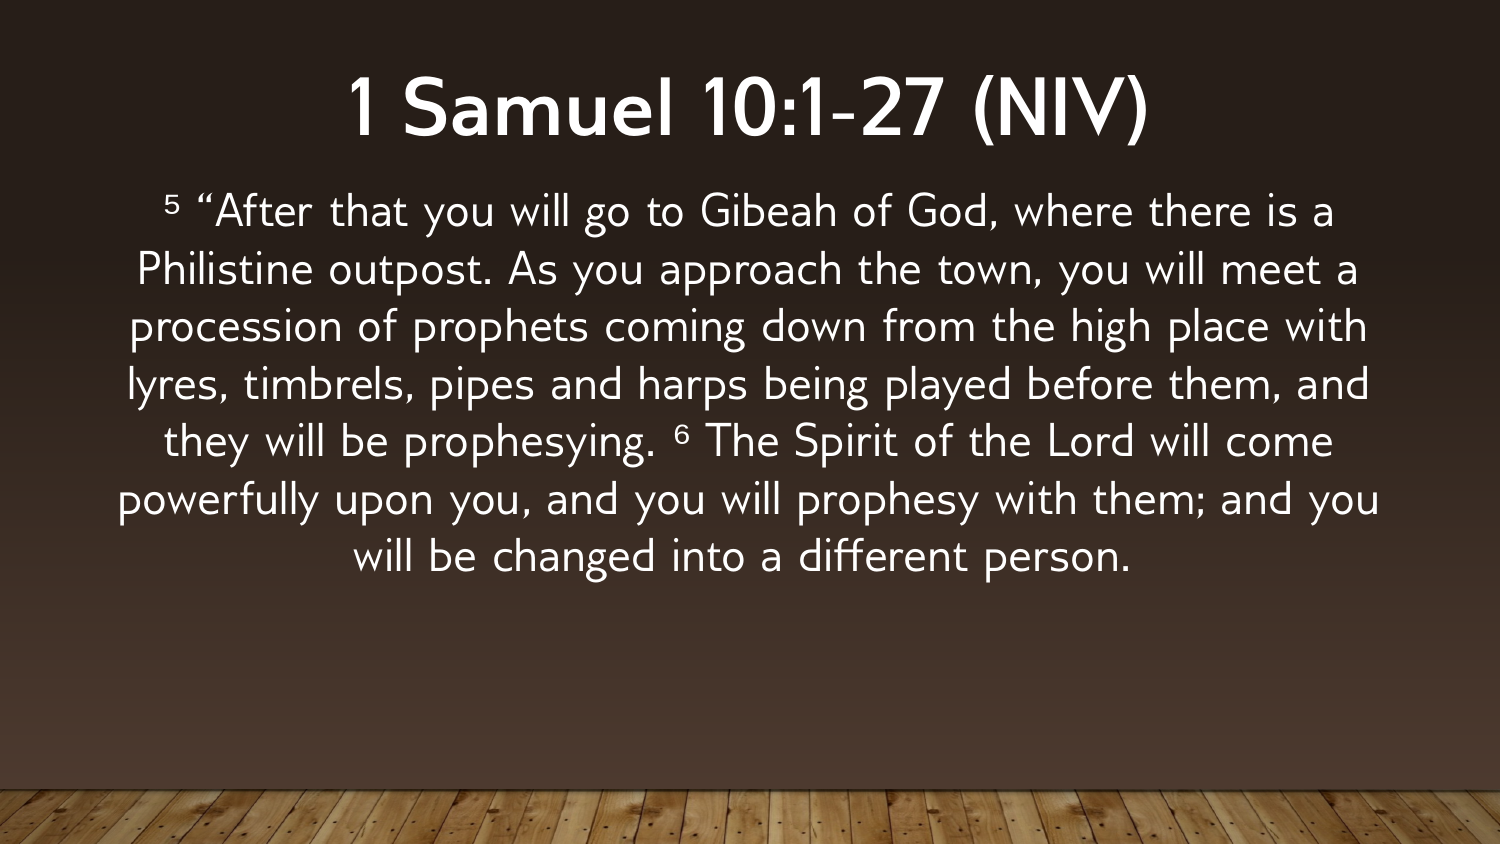

1 Samuel 10:1-27 (NIV)
⁵ “After that you will go to Gibeah of God, where there is a Philistine outpost. As you approach the town, you will meet a procession of prophets coming down from the high place with lyres, timbrels, pipes and harps being played before them, and they will be prophesying. ⁶ The Spirit of the Lord will come powerfully upon you, and you will prophesy with them; and you will be changed into a different person.